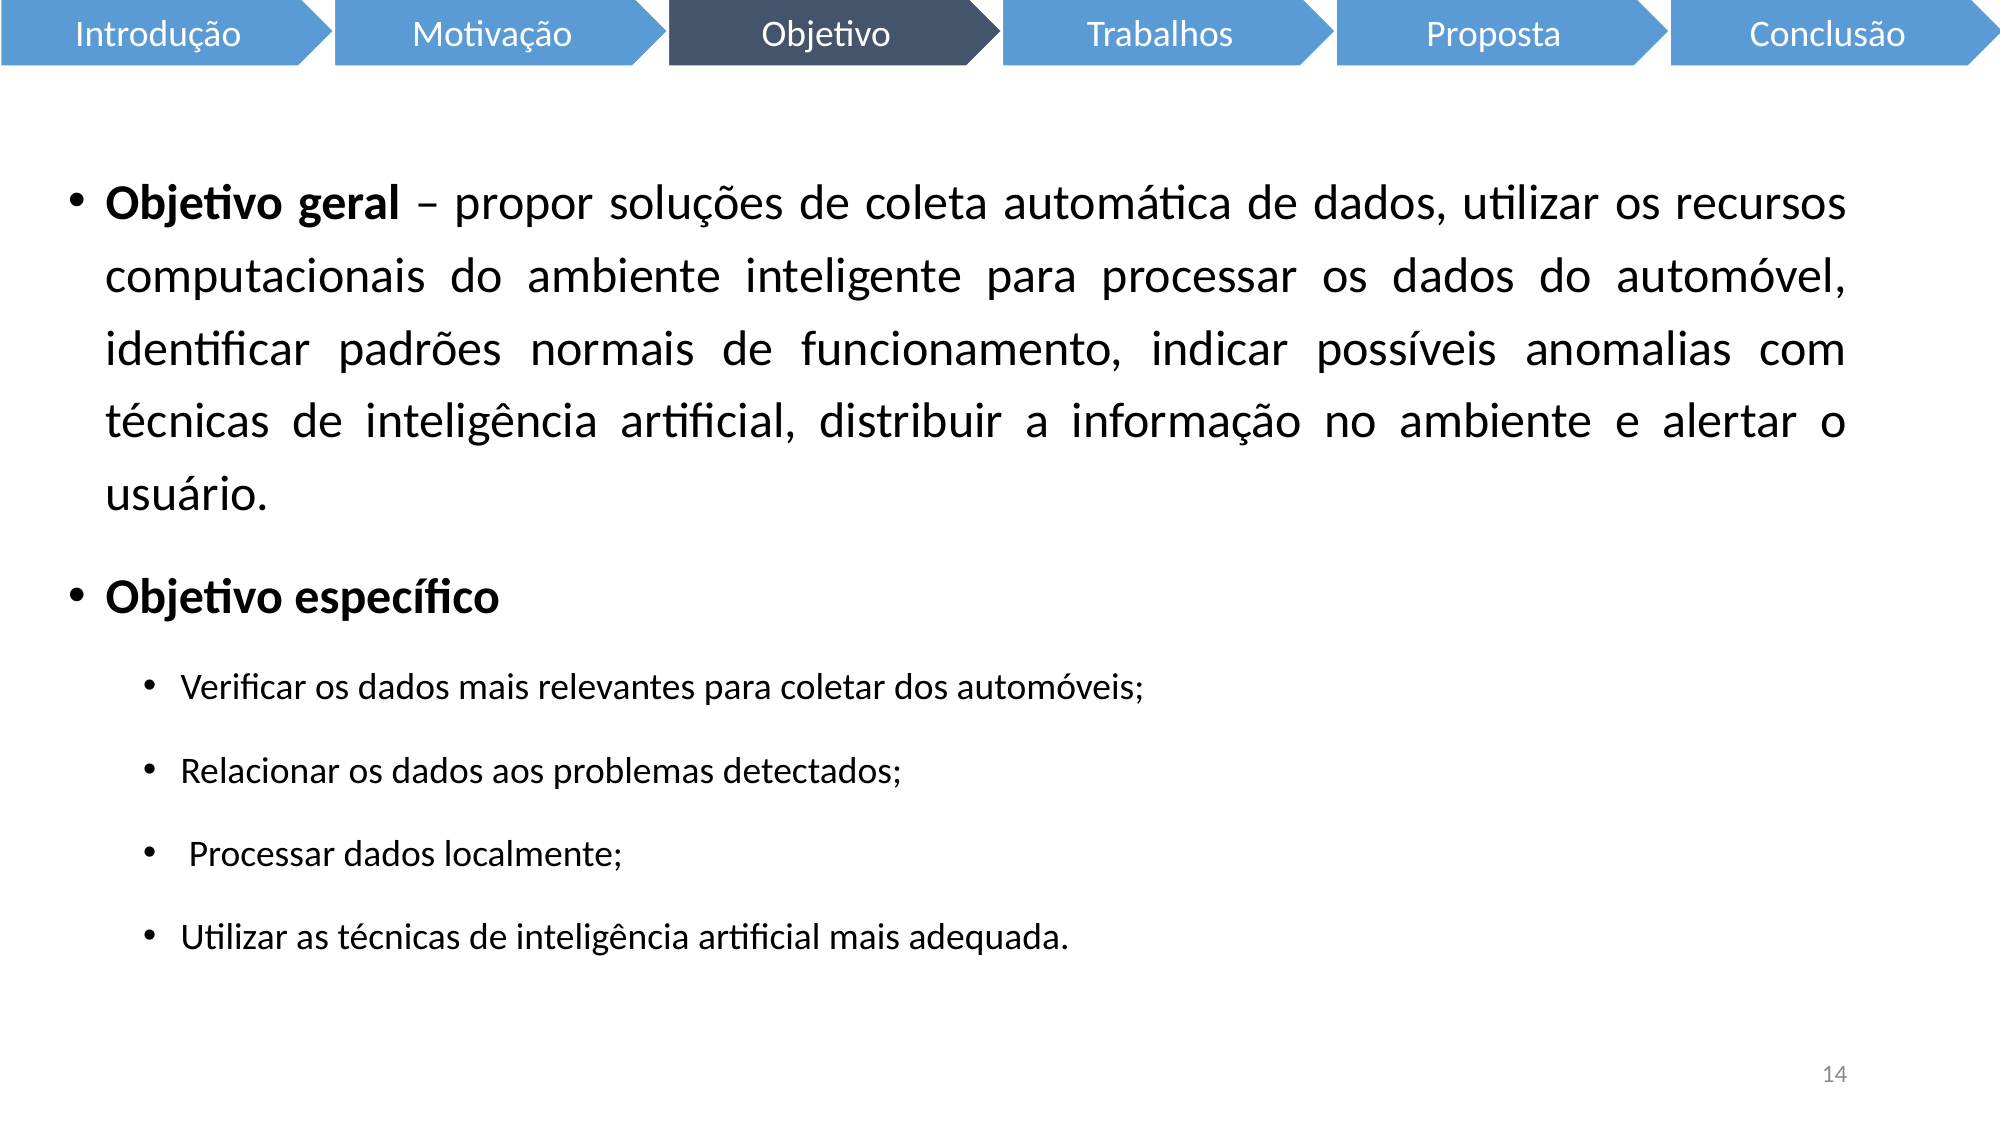

Motivação
Proposta
Introdução
Objetivo
Conclusão
Trabalhos
Objetivo geral – propor soluções de coleta automática de dados, utilizar os recursos computacionais do ambiente inteligente para processar os dados do automóvel, identificar padrões normais de funcionamento, indicar possíveis anomalias com técnicas de inteligência artificial, distribuir a informação no ambiente e alertar o usuário.
Objetivo específico
Verificar os dados mais relevantes para coletar dos automóveis;
Relacionar os dados aos problemas detectados;
 Processar dados localmente;
Utilizar as técnicas de inteligência artificial mais adequada.
14